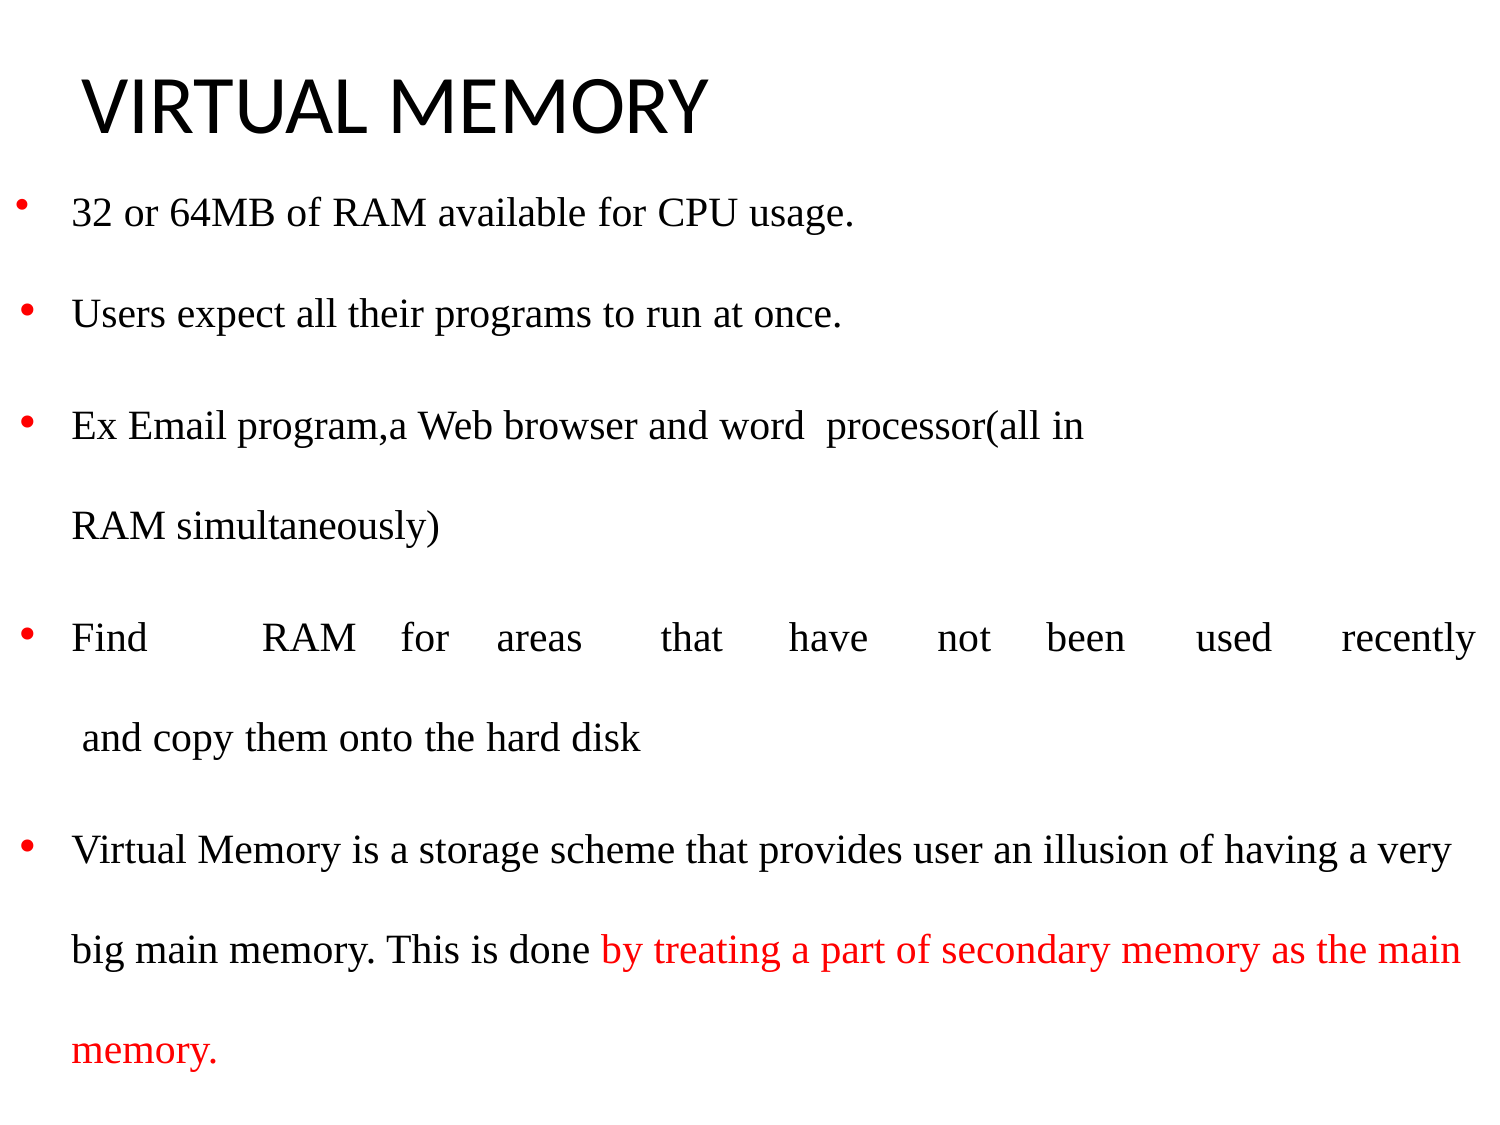

# VIRTUAL MEMORY
32 or 64MB of RAM available for CPU usage.

Users expect all their programs to run at once.
Ex Email program,a Web browser and word  processor(all in RAM simultaneously)
Find	RAM	for	areas	that	have	not	been	used	recently  and copy them onto the hard disk
Virtual Memory is a storage scheme that provides user an illusion of having a very big main memory. This is done by treating a part of secondary memory as the main memory.